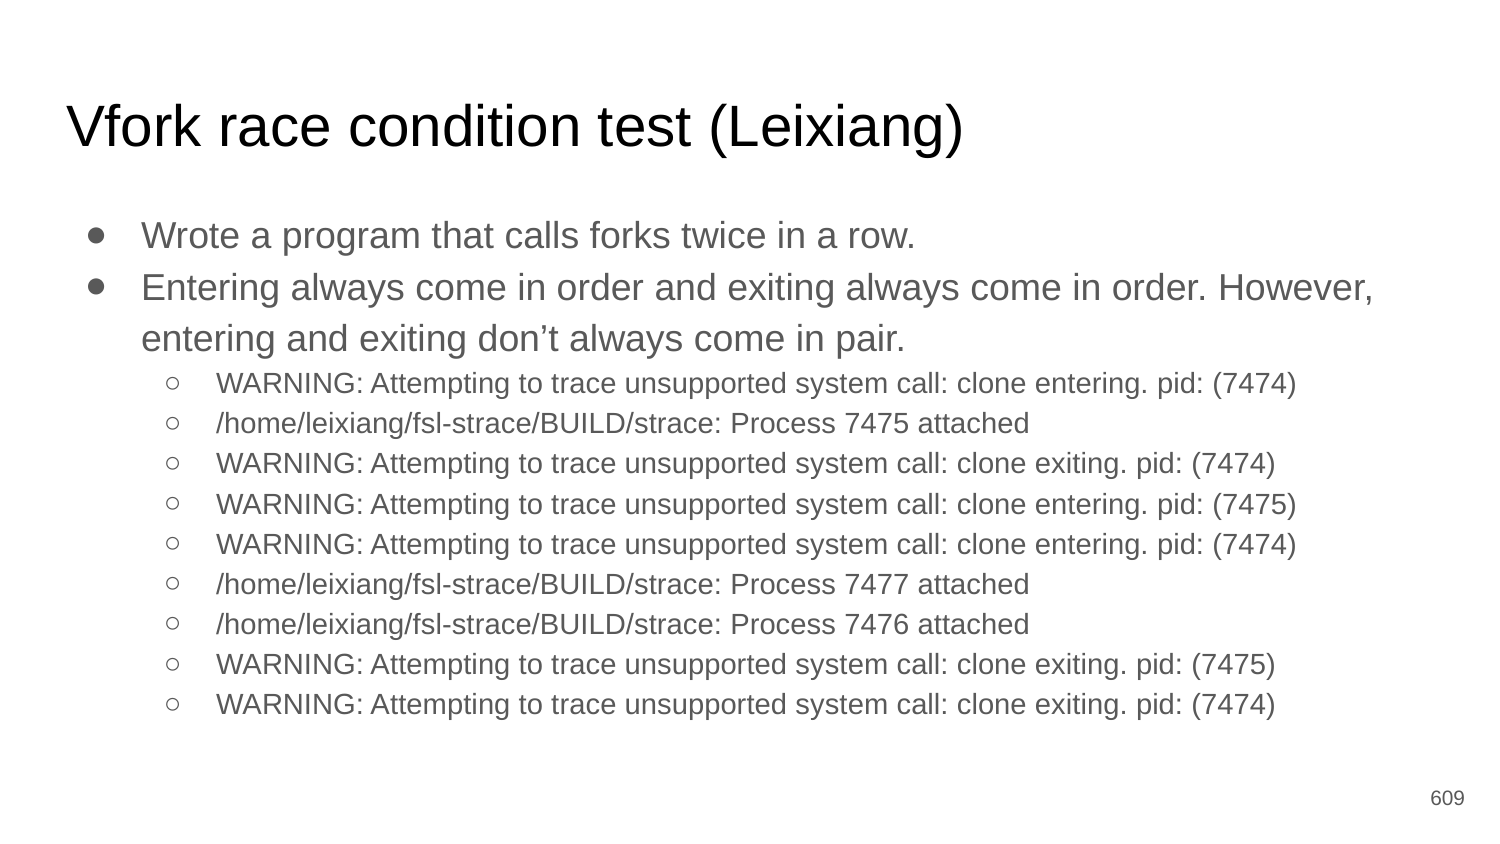

# Vfork race condition test (Leixiang)
Wrote a program that calls forks twice in a row.
Entering always come in order and exiting always come in order. However, entering and exiting don’t always come in pair.
WARNING: Attempting to trace unsupported system call: clone entering. pid: (7474)
/home/leixiang/fsl-strace/BUILD/strace: Process 7475 attached
WARNING: Attempting to trace unsupported system call: clone exiting. pid: (7474)
WARNING: Attempting to trace unsupported system call: clone entering. pid: (7475)
WARNING: Attempting to trace unsupported system call: clone entering. pid: (7474)
/home/leixiang/fsl-strace/BUILD/strace: Process 7477 attached
/home/leixiang/fsl-strace/BUILD/strace: Process 7476 attached
WARNING: Attempting to trace unsupported system call: clone exiting. pid: (7475)
WARNING: Attempting to trace unsupported system call: clone exiting. pid: (7474)
609